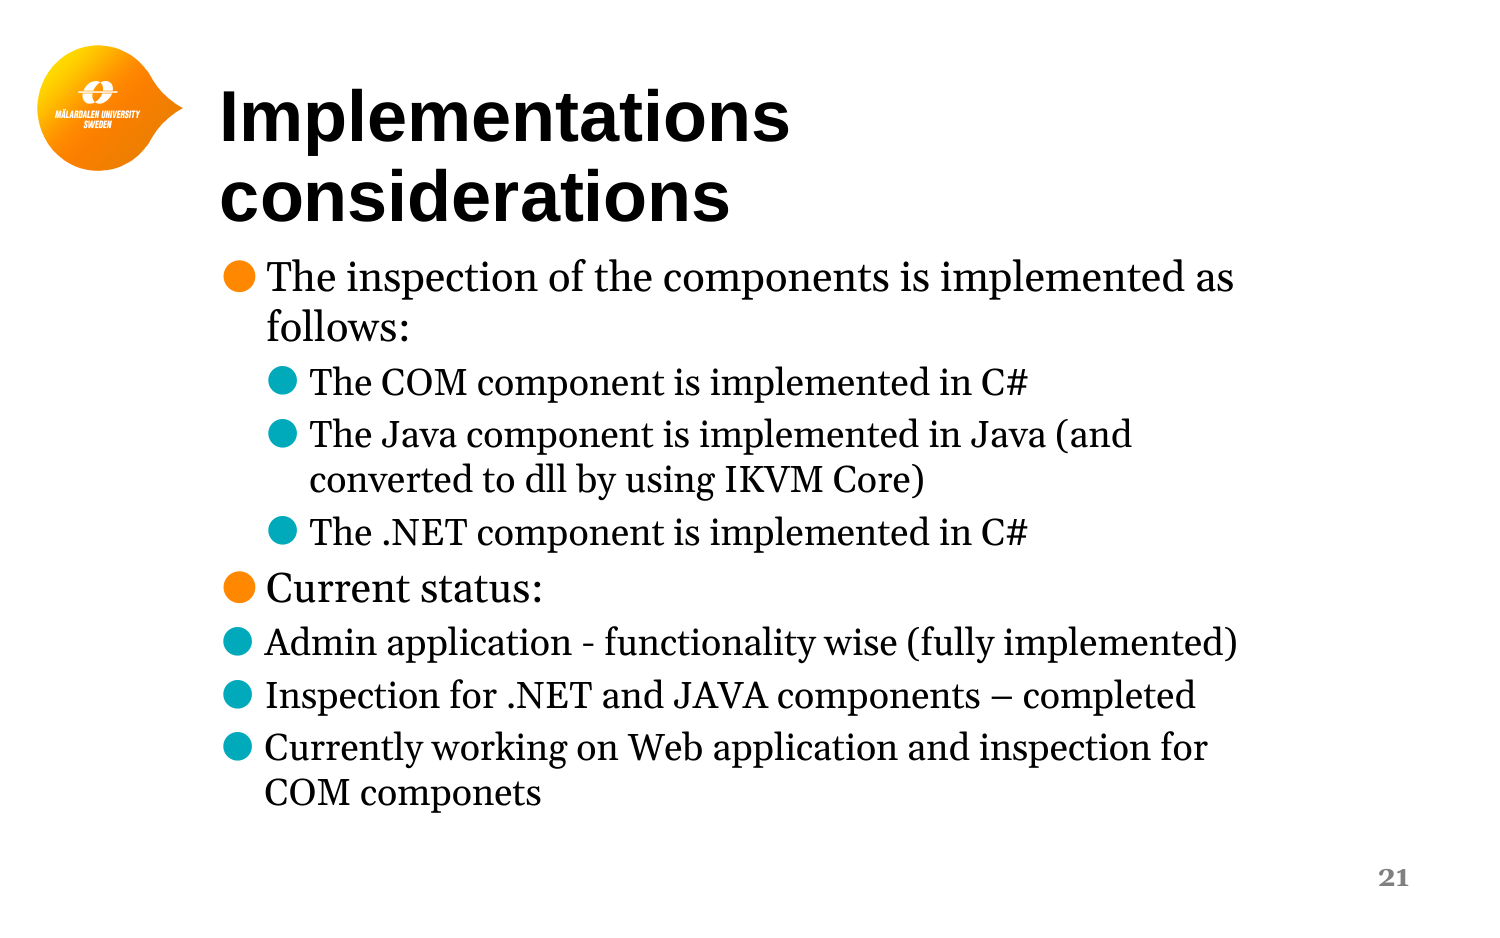

Implementations considerations
The inspection of the components is implemented as follows:
The COM component is implemented in C#
The Java component is implemented in Java (and converted to dll by using IKVM Core)
The .NET component is implemented in C#
Current status:
Admin application - functionality wise (fully implemented)
Inspection for .NET and JAVA components – completed
Currently working on Web application and inspection for COM componets

21